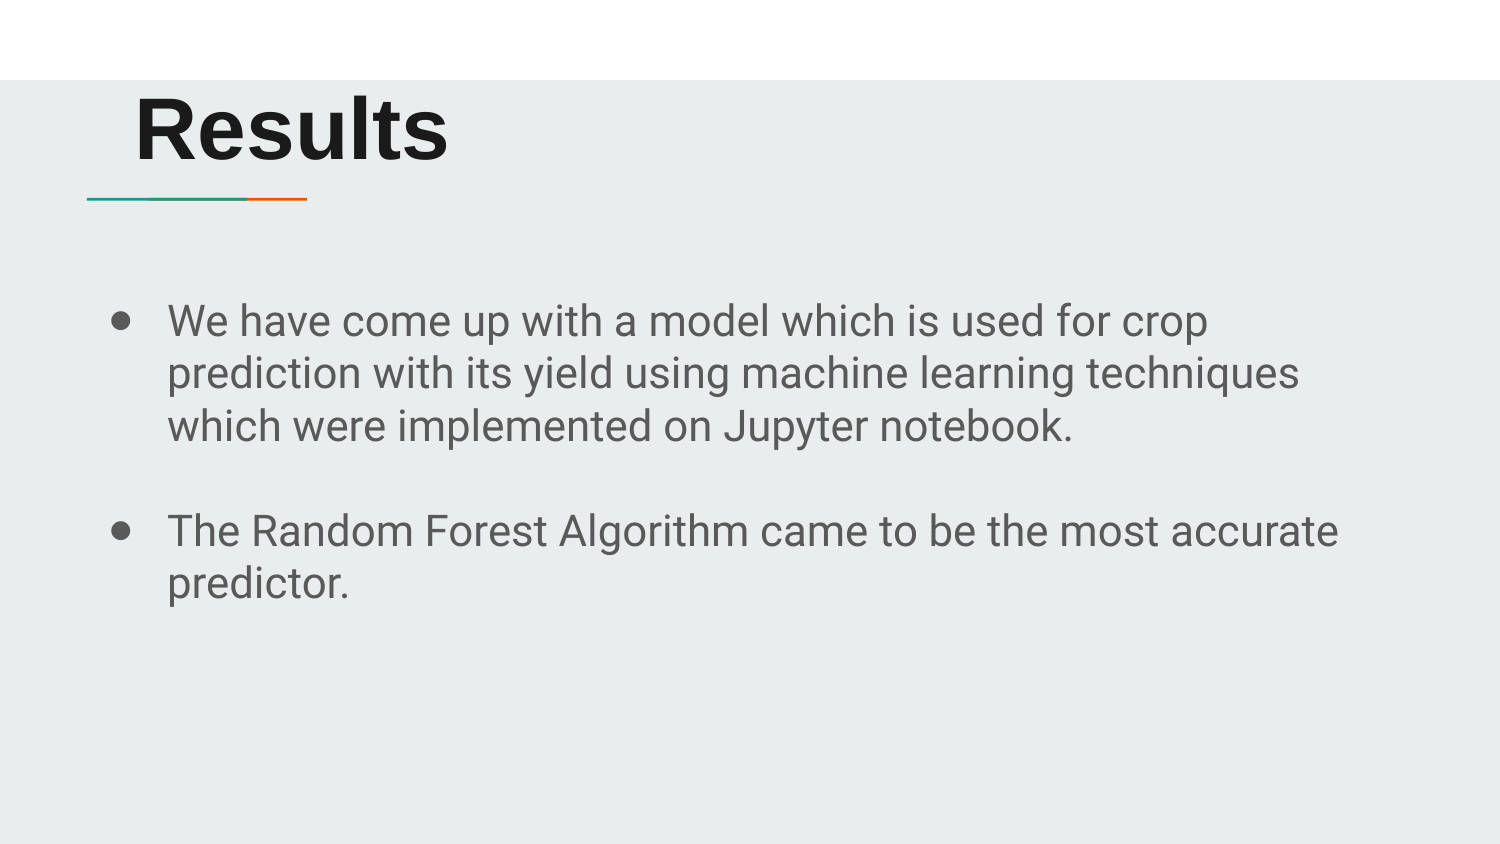

# Results

We have come up with a model which is used for crop prediction with its yield using machine learning techniques which were implemented on Jupyter notebook.

The Random Forest Algorithm came to be the most accurate predictor.